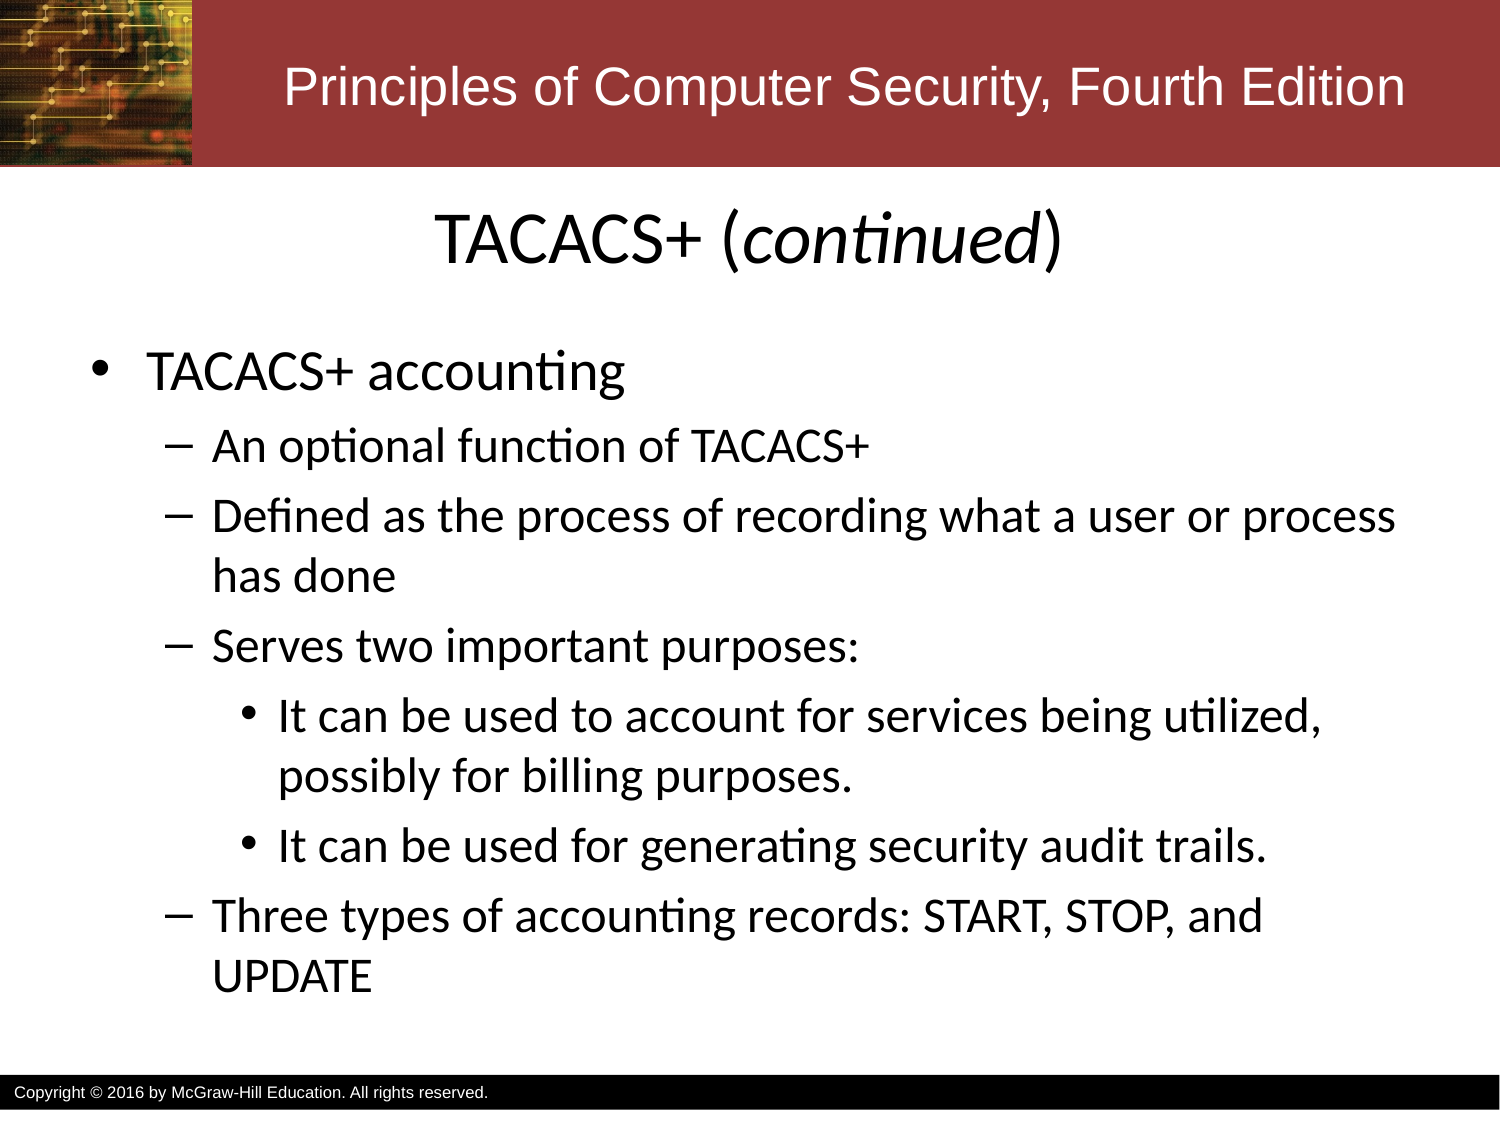

# TACACS+ (continued)
TACACS+ accounting
An optional function of TACACS+
Defined as the process of recording what a user or process has done
Serves two important purposes:
It can be used to account for services being utilized, possibly for billing purposes.
It can be used for generating security audit trails.
Three types of accounting records: START, STOP, and UPDATE